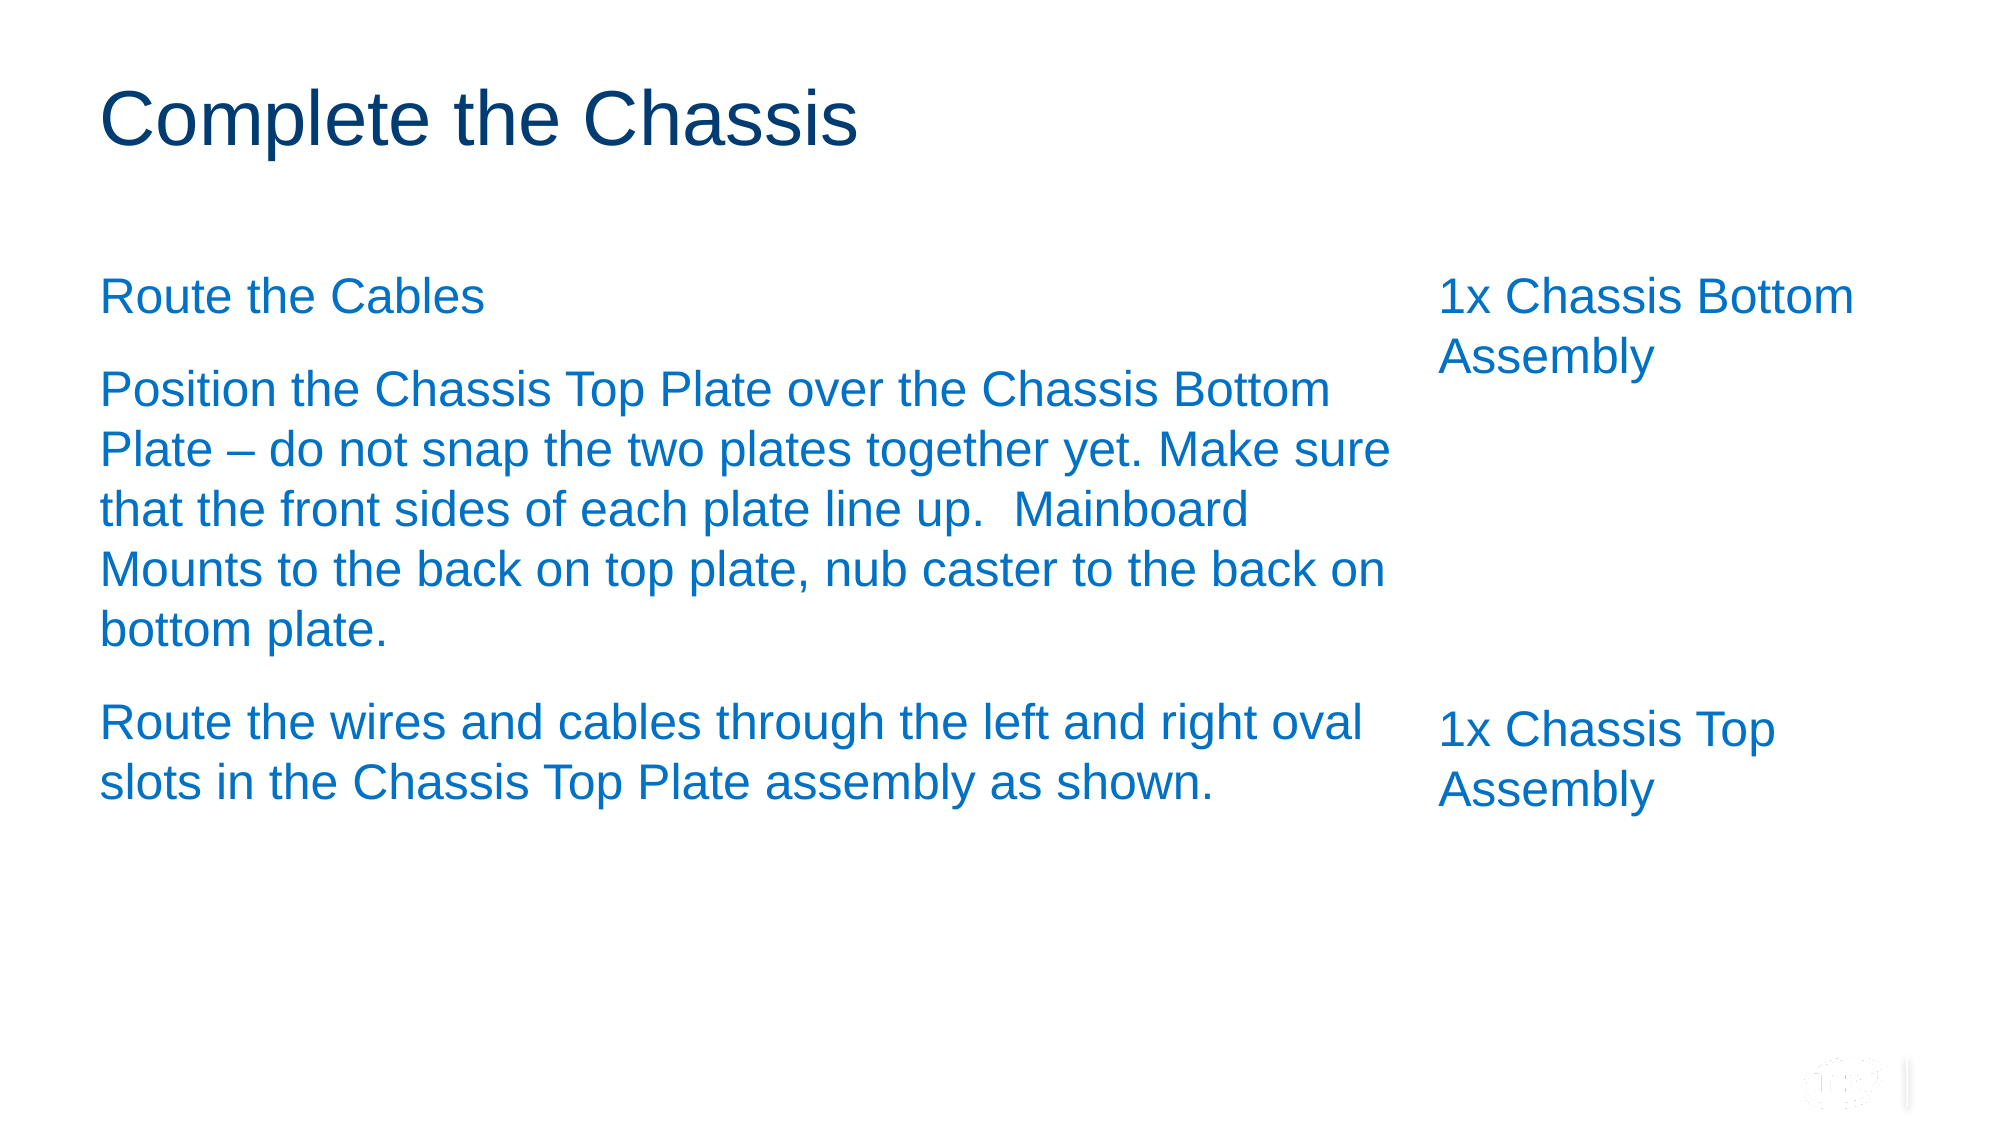

# Complete the Chassis
Route the Cables
Position the Chassis Top Plate over the Chassis Bottom Plate – do not snap the two plates together yet. Make sure that the front sides of each plate line up.  Mainboard Mounts to the back on top plate, nub caster to the back on bottom plate.
Route the wires and cables through the left and right oval slots in the Chassis Top Plate assembly as shown.
1x Chassis Bottom Assembly

1x Chassis Top Assembly
19